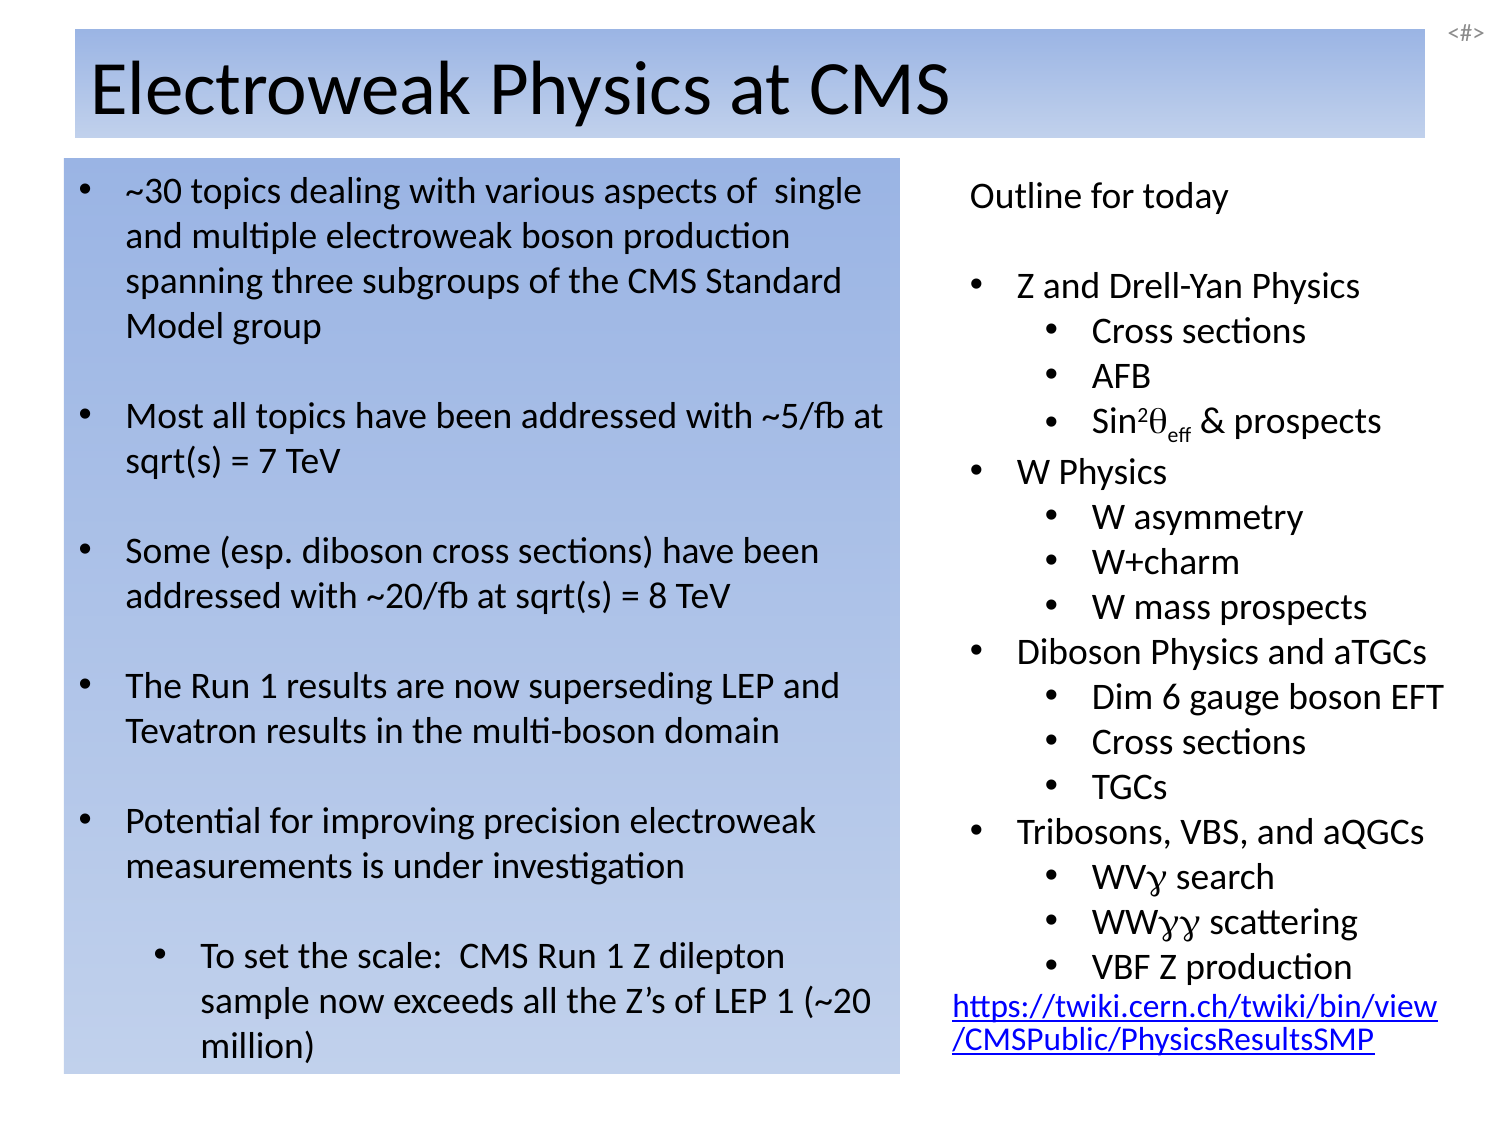

2
# Electroweak Physics at CMS
~30 topics dealing with various aspects of  single and multiple electroweak boson production spanning three subgroups of the CMS Standard Model group

Most all topics have been addressed with ~5/fb at sqrt(s) = 7 TeV

Some (esp. diboson cross sections) have been addressed with ~20/fb at sqrt(s) = 8 TeV

The Run 1 results are now superseding LEP and Tevatron results in the multi-boson domain

Potential for improving precision electroweak measurements is under investigation

To set the scale:  CMS Run 1 Z dilepton sample now exceeds all the Z’s of LEP 1 (~20 million)
Outline for today

Z and Drell-Yan Physics
Cross sections
AFB
Sin2θeff & prospects
W Physics
W asymmetry
W+charm
W mass prospects
Diboson Physics and aTGCs
Dim 6 gauge boson EFT
Cross sections
TGCs
Tribosons, VBS, and aQGCs
WVγ search
WWγγ scattering
VBF Z production
https://twiki.cern.ch/twiki/bin/view/CMSPublic/PhysicsResultsSMP